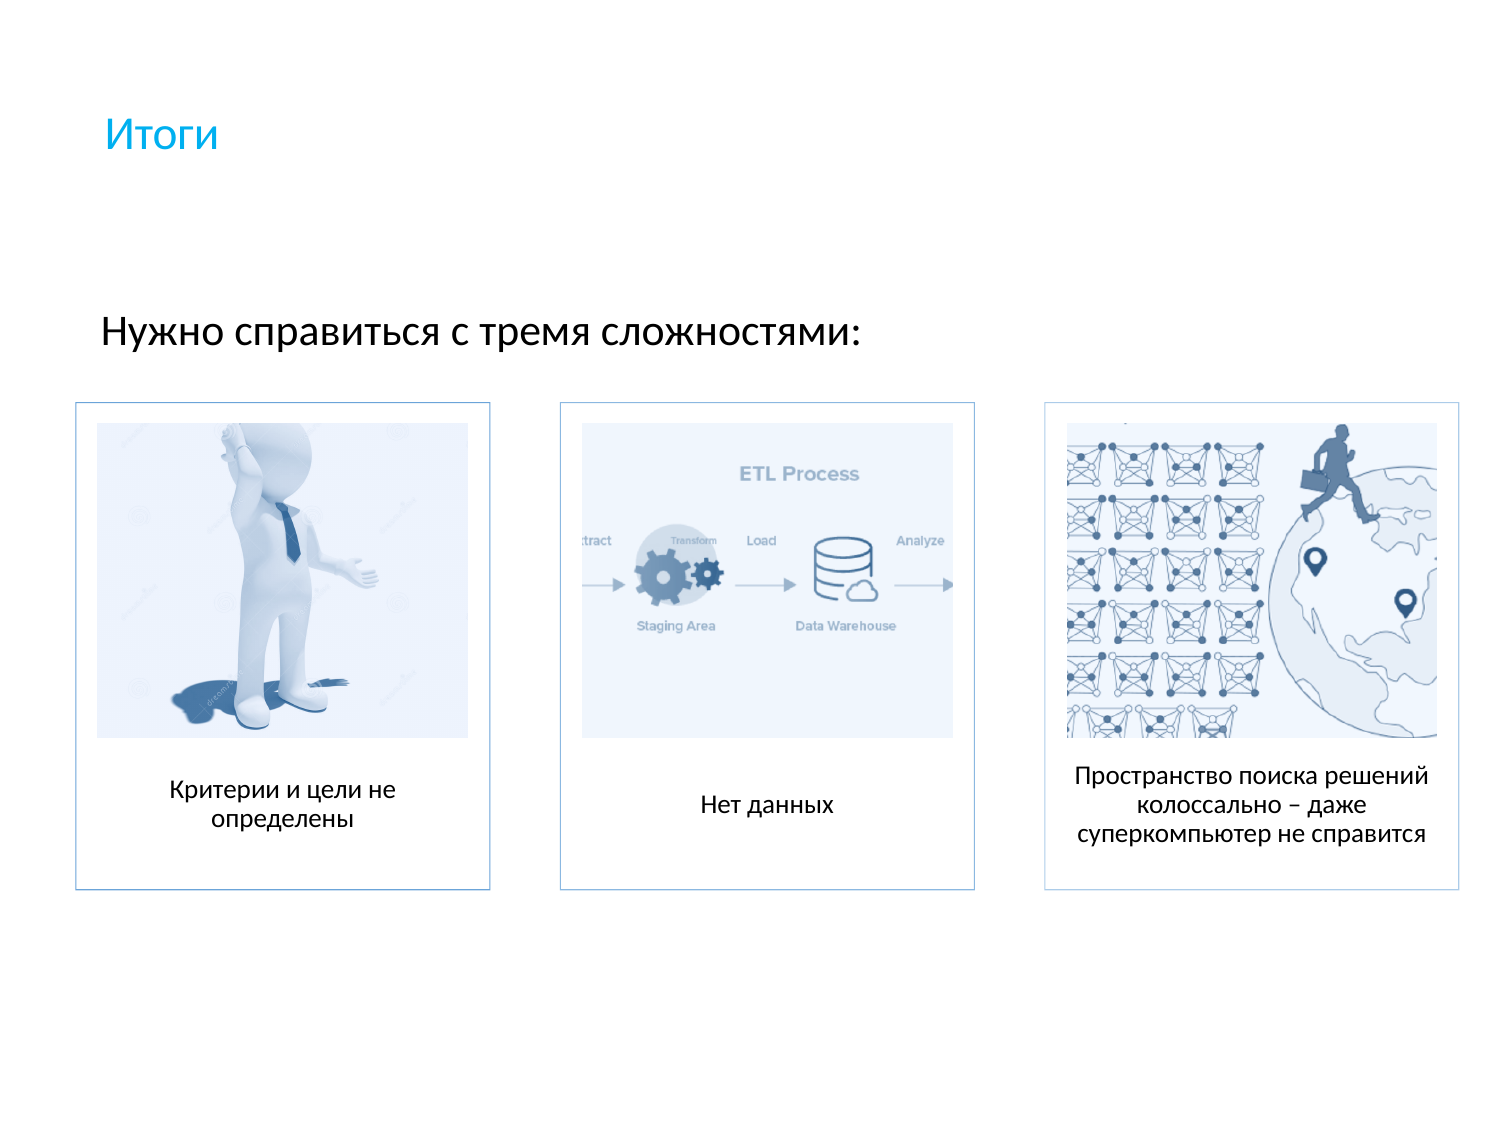

# Итоги
Критерии и цели не определены
Нет данных
Пространство поиска решений колоссально – даже суперкомпьютер не справится
Нужно справиться с тремя сложностями: